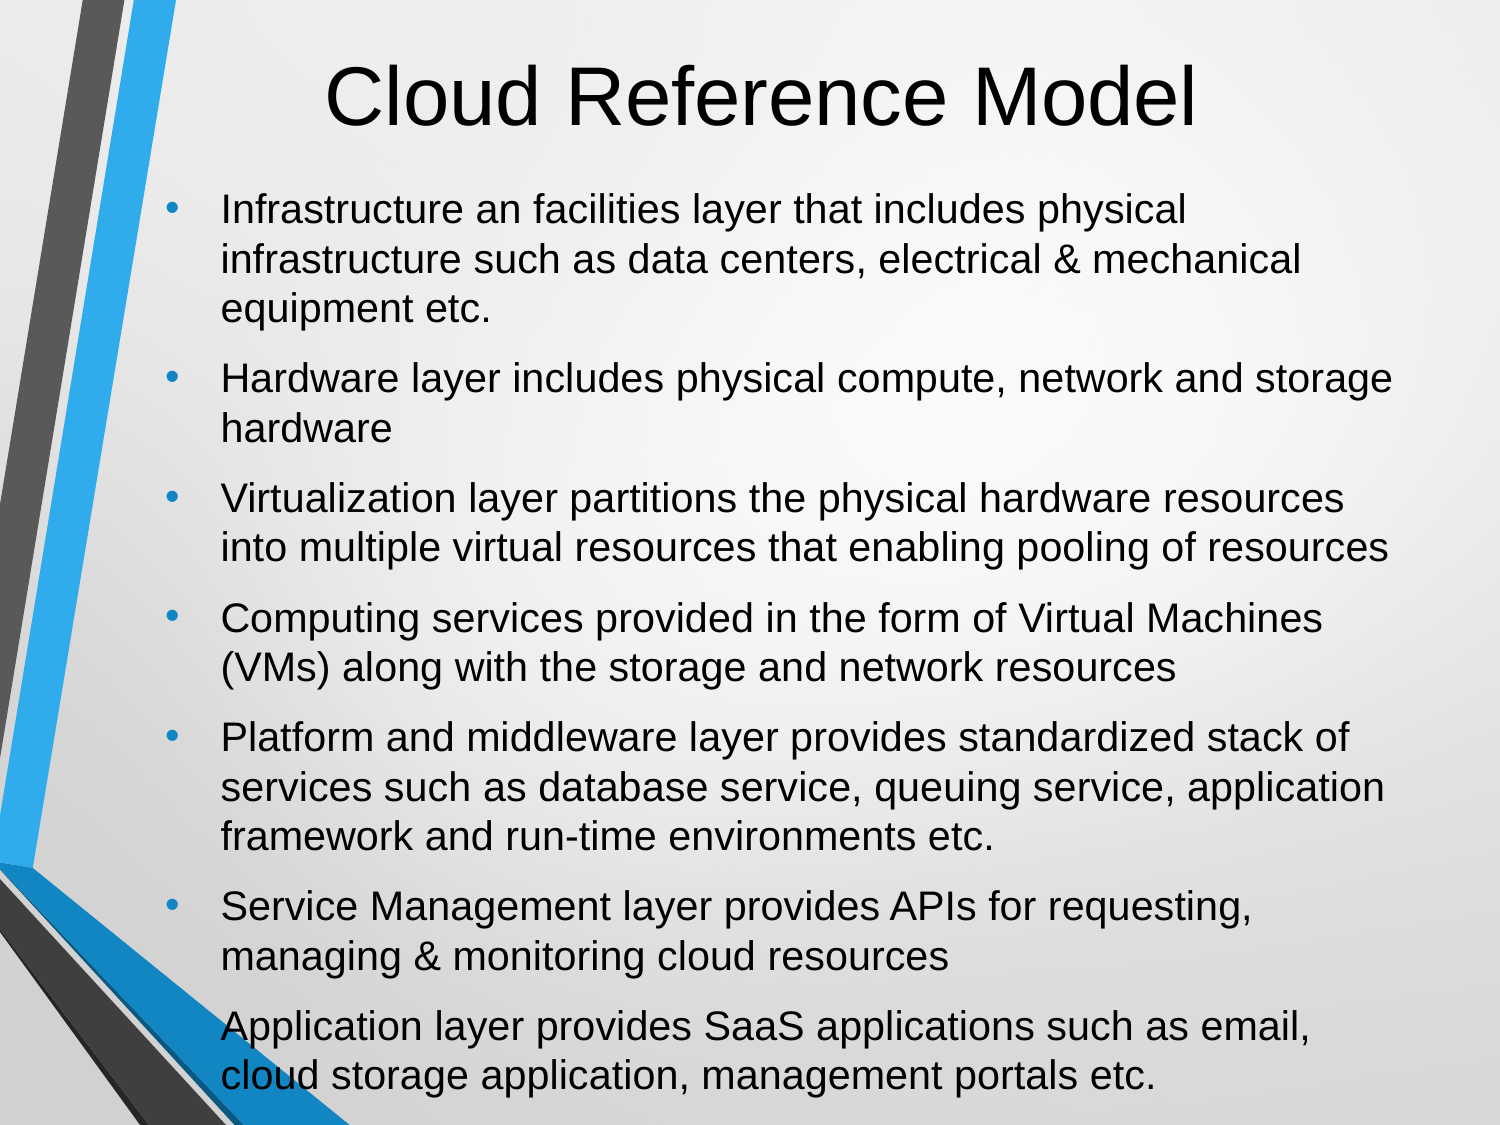

# Cloud Reference Model
Infrastructure an facilities layer that includes physical infrastructure such as data centers, electrical & mechanical equipment etc.
Hardware layer includes physical compute, network and storage hardware
Virtualization layer partitions the physical hardware resources into multiple virtual resources that enabling pooling of resources
Computing services provided in the form of Virtual Machines (VMs) along with the storage and network resources
Platform and middleware layer provides standardized stack of services such as database service, queuing service, application framework and run-time environments etc.
Service Management layer provides APIs for requesting, managing & monitoring cloud resources
Application layer provides SaaS applications such as email, cloud storage application, management portals etc.